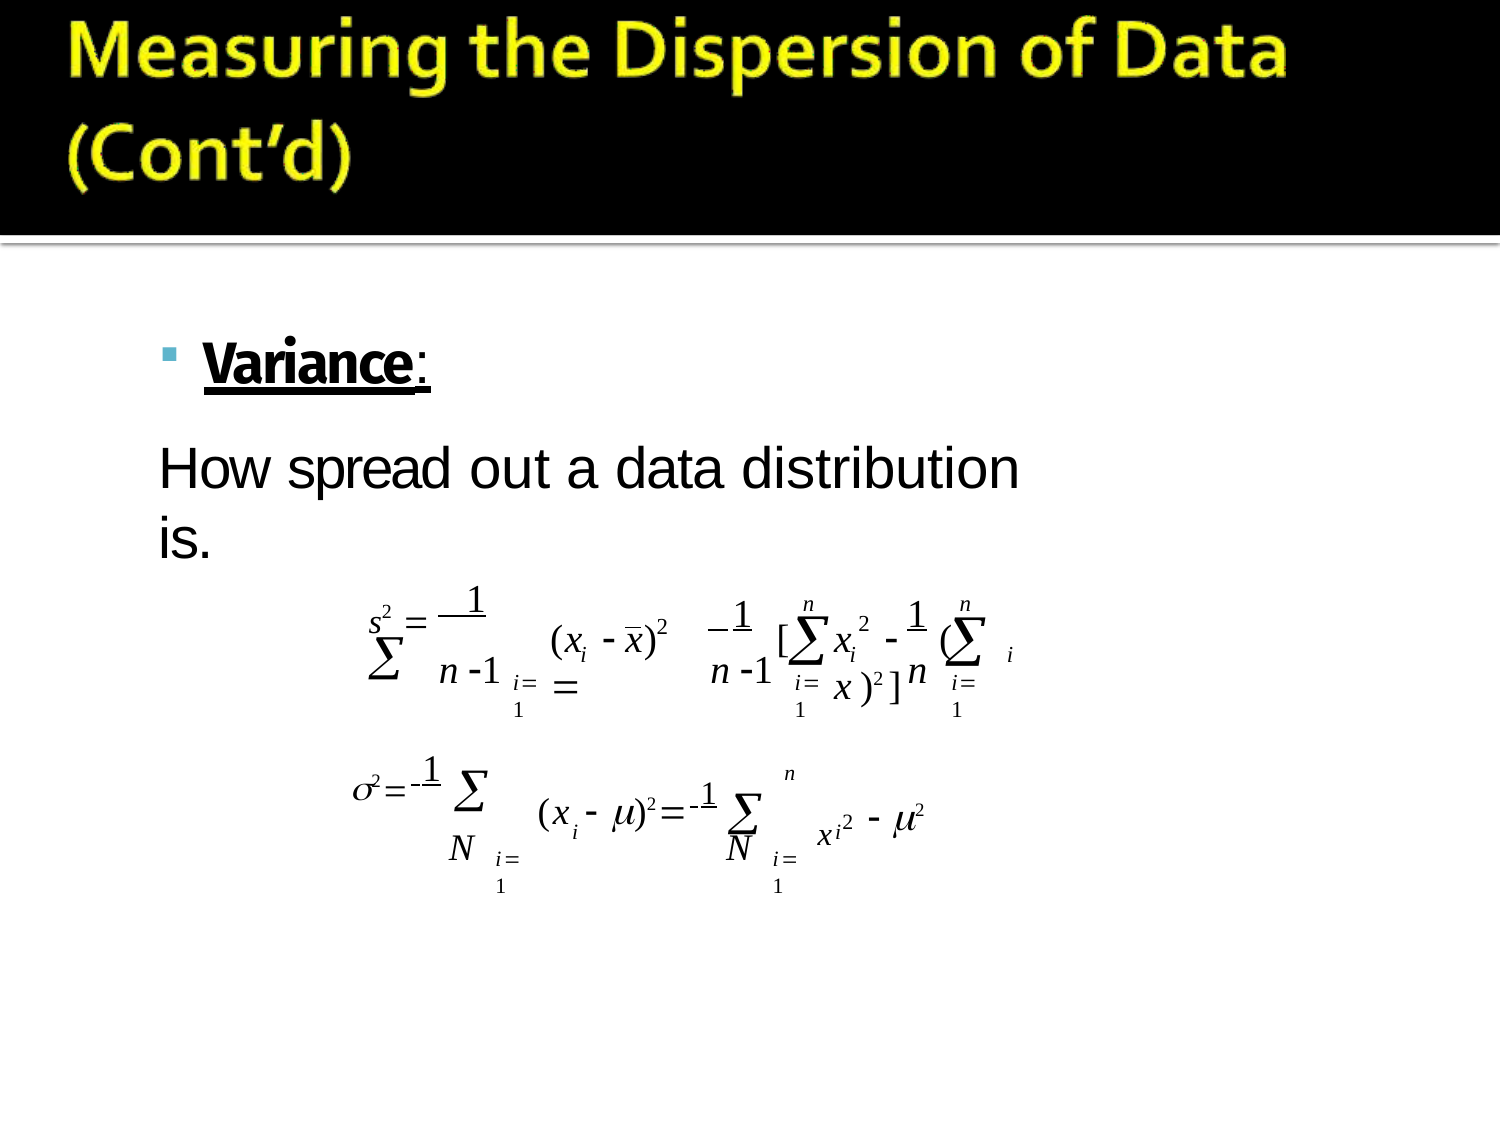

Variance:
How spread out a data distribution is.

n
s2  =    1	∑
  1
n −1
1
n
n
∑
∑ i
2
2
(x  − x)	=
[
x	−	(	x )2 ]

i
i
n −1
n
i=1
i=1
i=1

n
σ2 = 1 ∑
n
(x − μ)2 = 1 ∑
x 2
− μ2
i
i
N
N
i=1
i=1